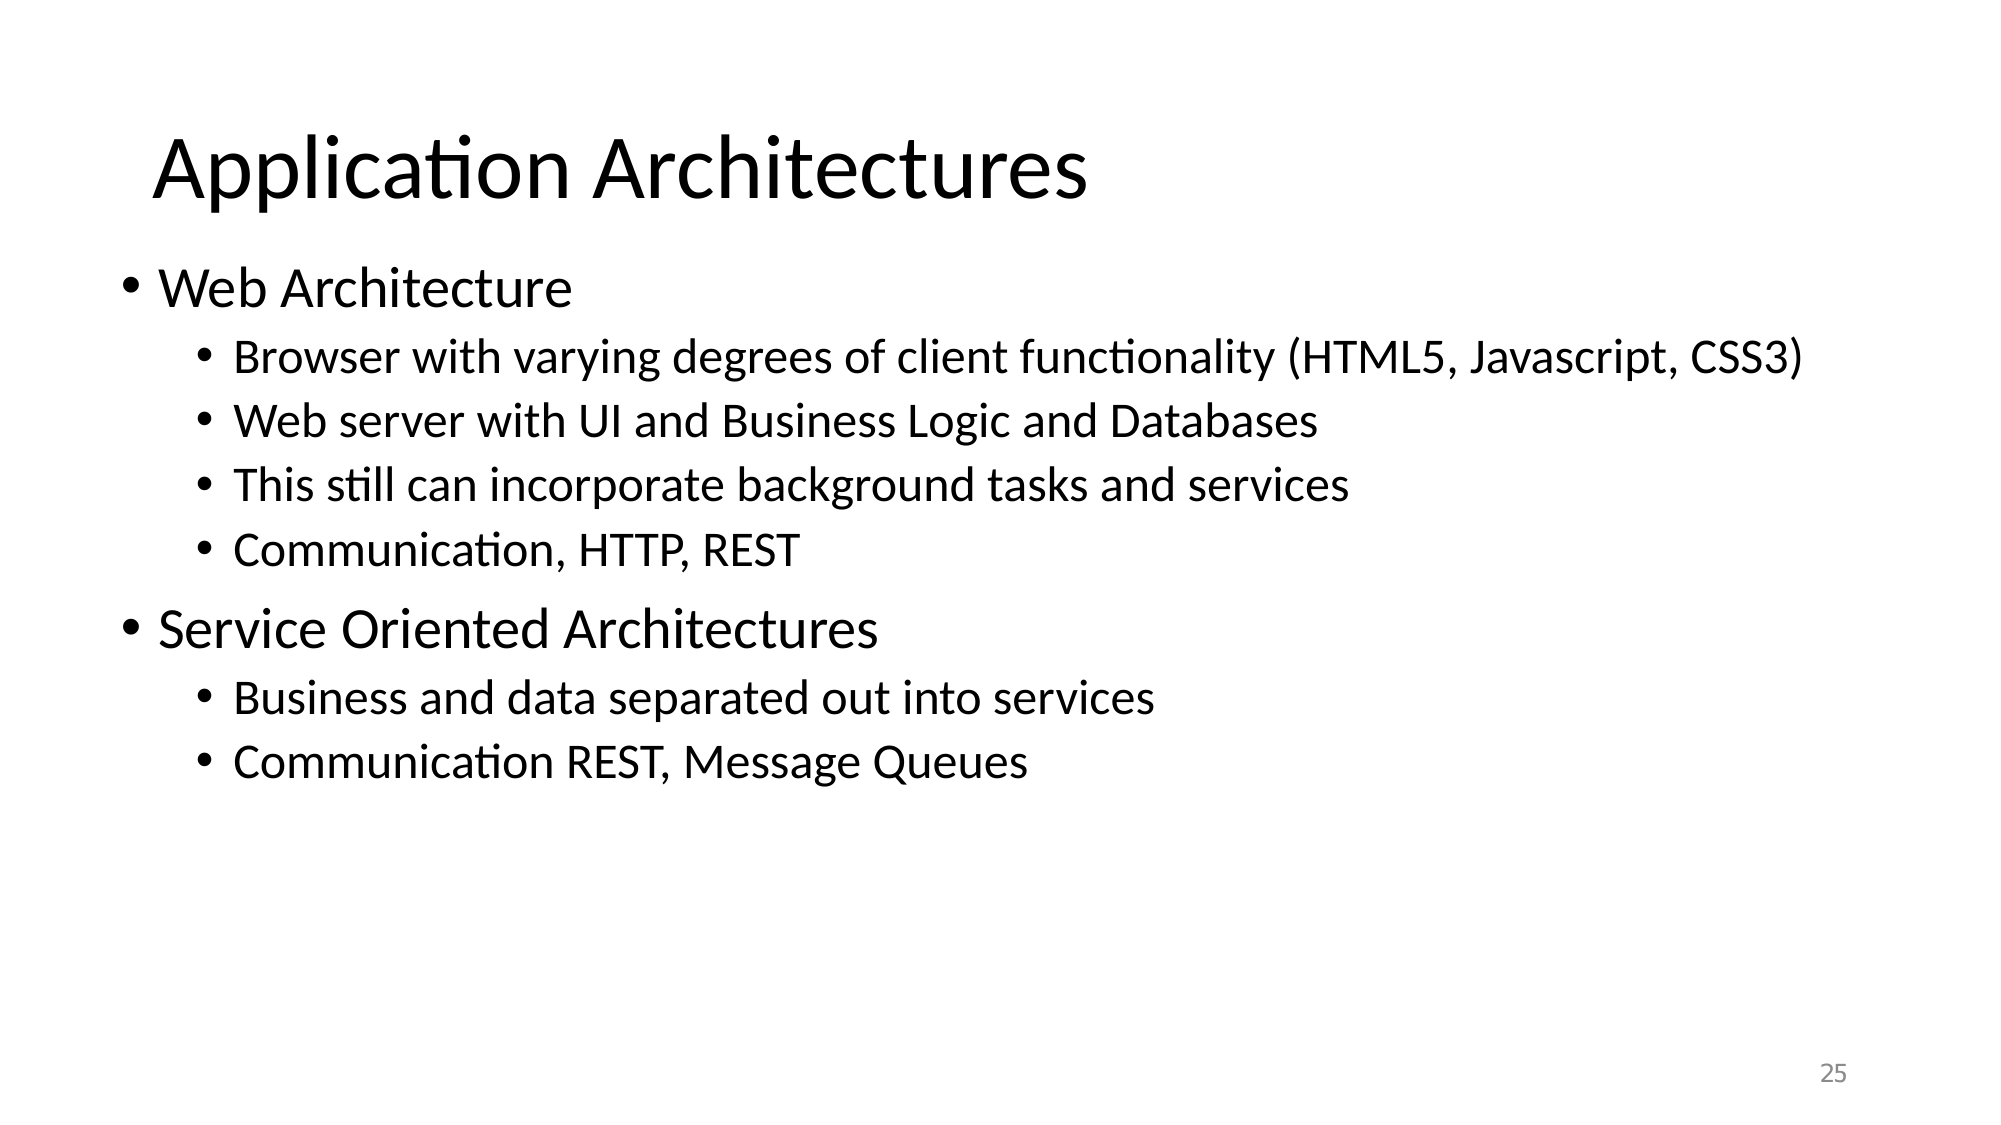

# Application Architectures
Web Architecture
Browser with varying degrees of client functionality (HTML5, Javascript, CSS3)
Web server with UI and Business Logic and Databases
This still can incorporate background tasks and services
Communication, HTTP, REST
Service Oriented Architectures
Business and data separated out into services
Communication REST, Message Queues

25